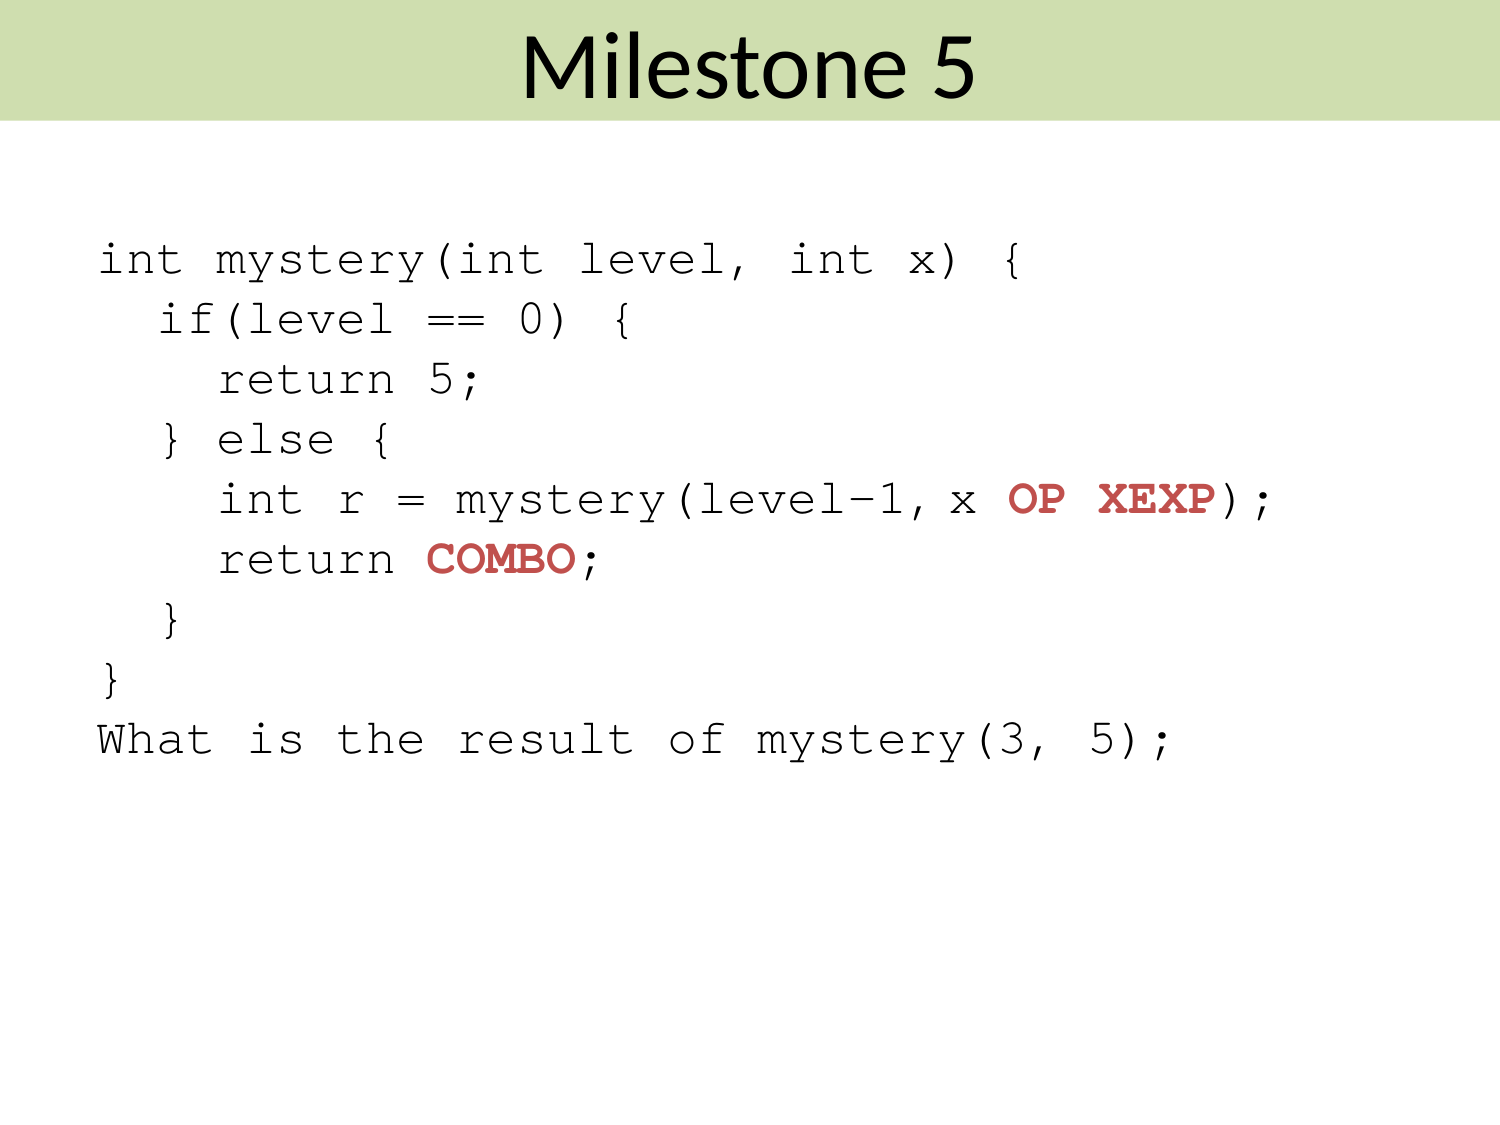

Milestone 5
int mystery(int level, int x) {
  if(level == 0) {
    return 5;
  } else {
    int r = mystery(level-1, x OP XEXP);
    return COMBO;
  }
}
What is the result of mystery(3, 5);